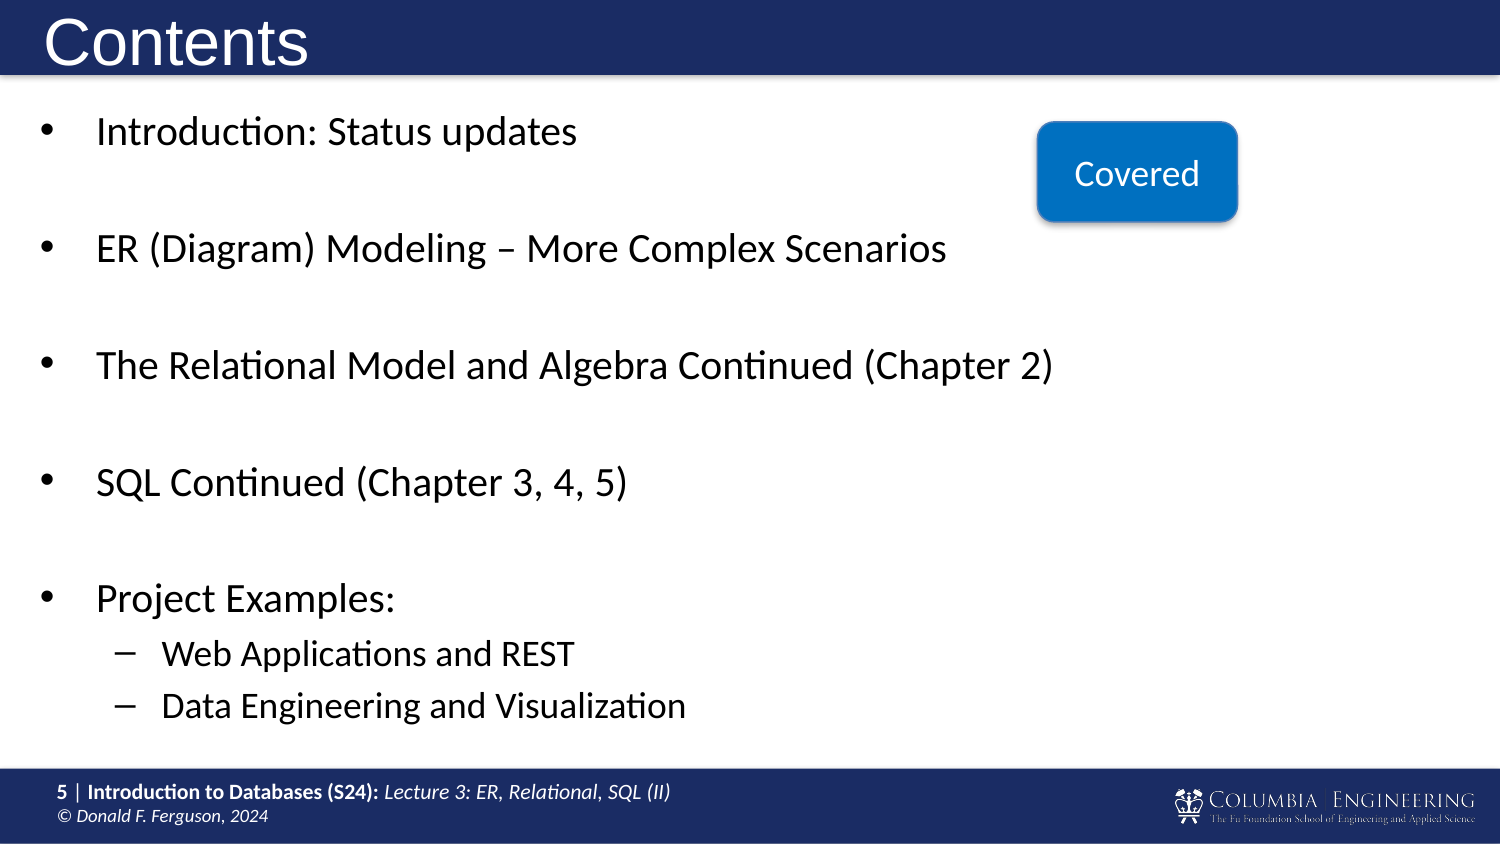

# Contents
Introduction: Status updates

ER (Diagram) Modeling – More Complex Scenarios

The Relational Model and Algebra Continued (Chapter 2)

SQL Continued (Chapter 3, 4, 5)

Project Examples:
Web Applications and REST
Data Engineering and Visualization
Covered